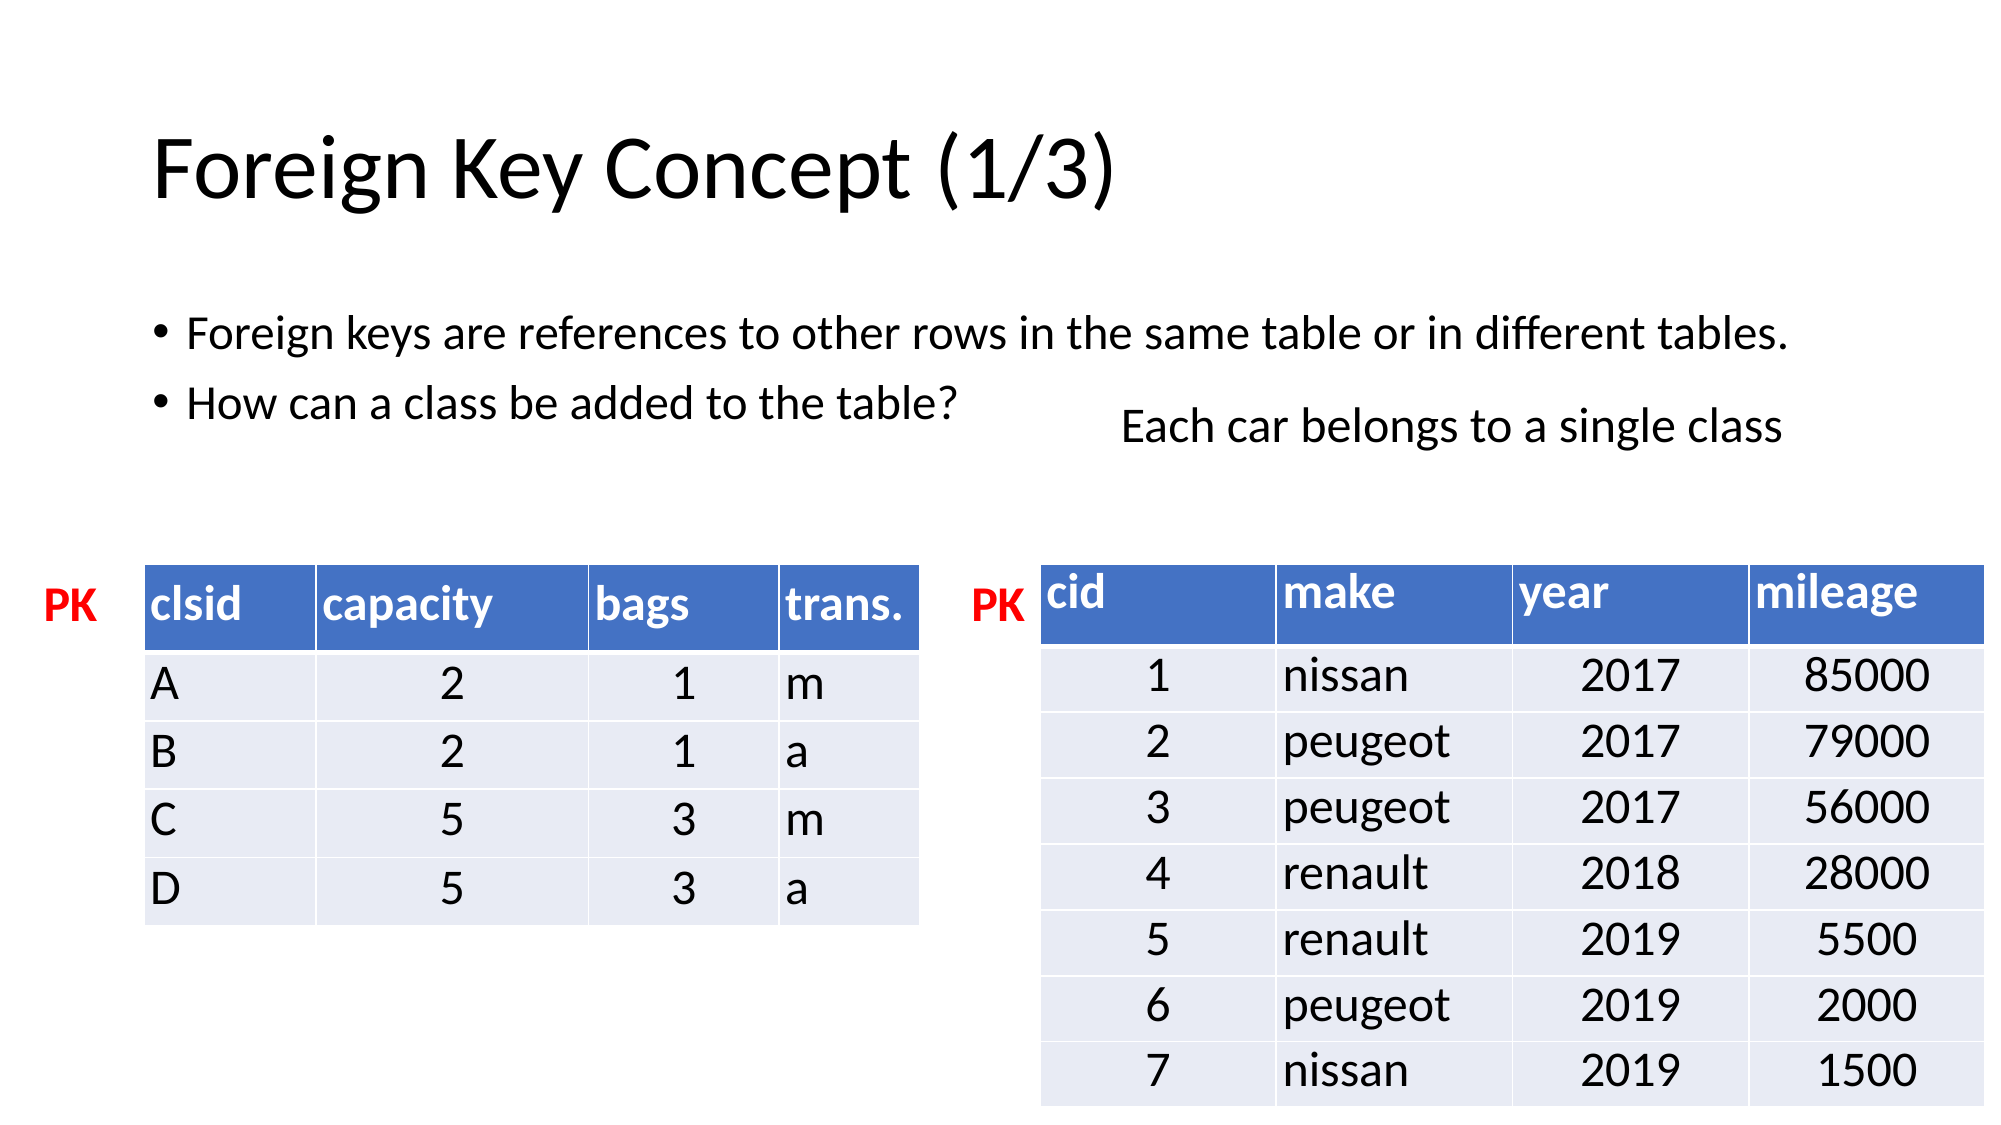

# Foreign Key Concept (1/3)
Foreign keys are references to other rows in the same table or in different tables.
How can a class be added to the table?

Each car belongs to a single class
PK
| clsid | capacity | bags | trans. |
| --- | --- | --- | --- |
| A | 2 | 1 | m |
| B | 2 | 1 | a |
| C | 5 | 3 | m |
| D | 5 | 3 | a |
PK
| cid | make | year | mileage |
| --- | --- | --- | --- |
| 1 | nissan | 2017 | 85000 |
| 2 | peugeot | 2017 | 79000 |
| 3 | peugeot | 2017 | 56000 |
| 4 | renault | 2018 | 28000 |
| 5 | renault | 2019 | 5500 |
| 6 | peugeot | 2019 | 2000 |
| 7 | nissan | 2019 | 1500 |